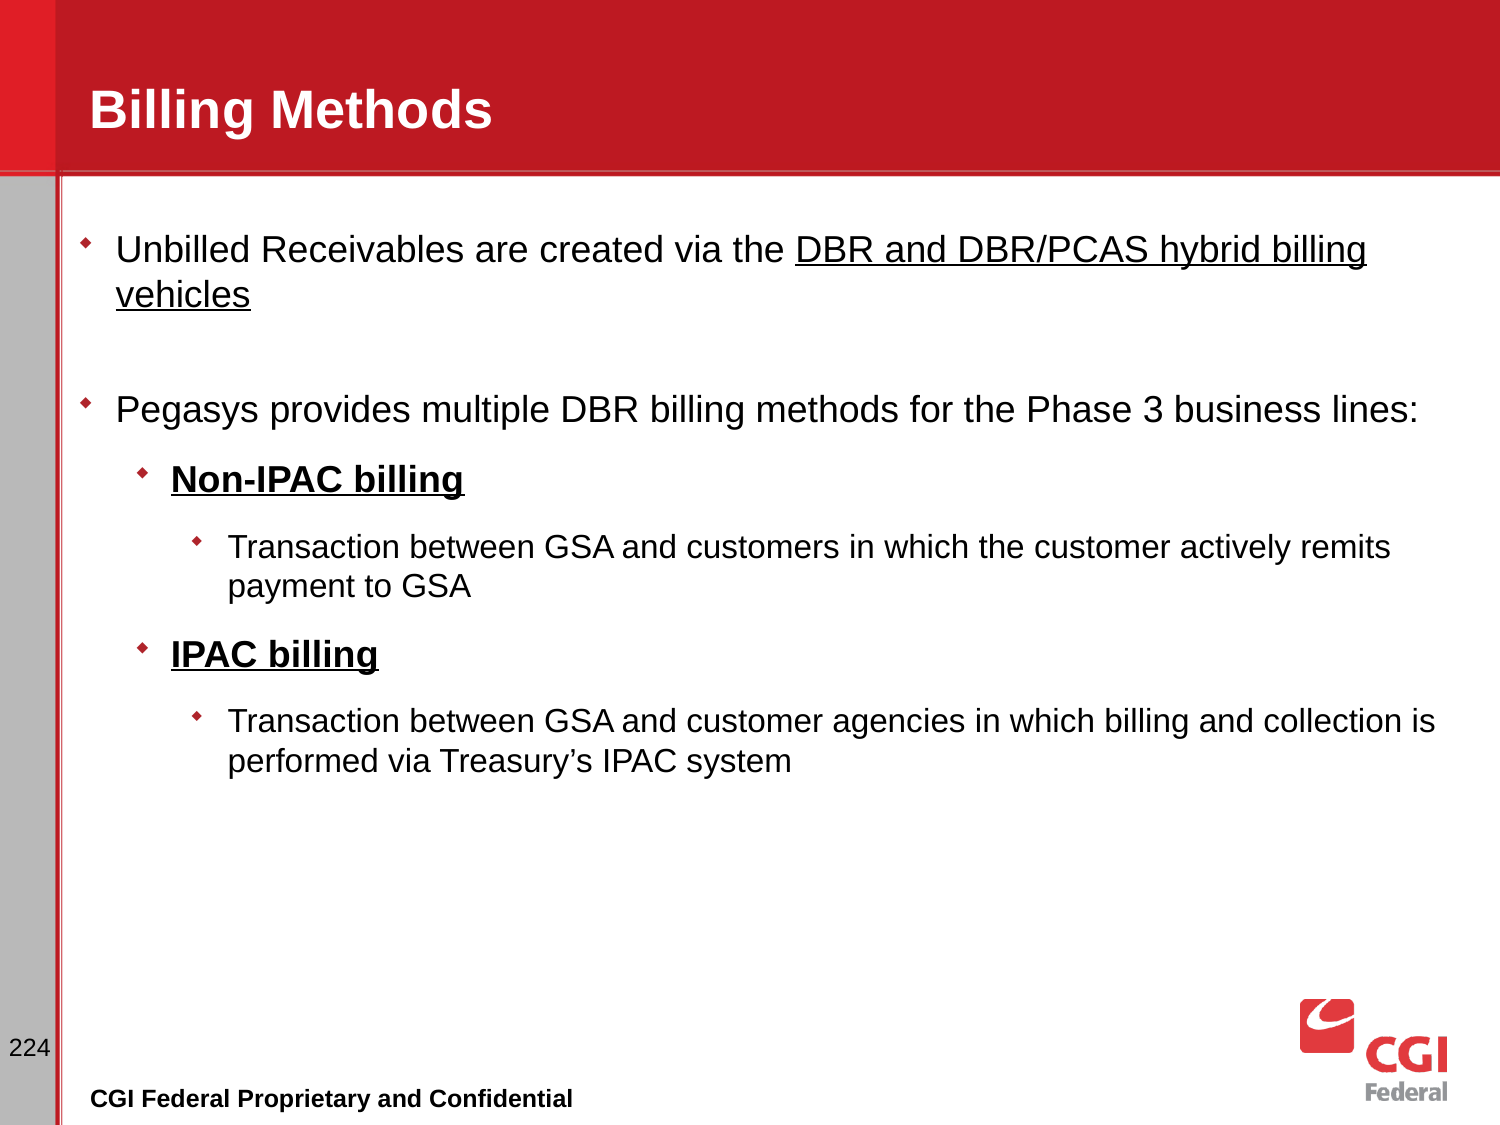

# Billing Methods
Unbilled Receivables are created via the DBR and DBR/PCAS hybrid billing vehicles

Pegasys provides multiple DBR billing methods for the Phase 3 business lines:
Non-IPAC billing
Transaction between GSA and customers in which the customer actively remits payment to GSA
IPAC billing
Transaction between GSA and customer agencies in which billing and collection is performed via Treasury’s IPAC system

224
CGI Federal Proprietary and Confidential